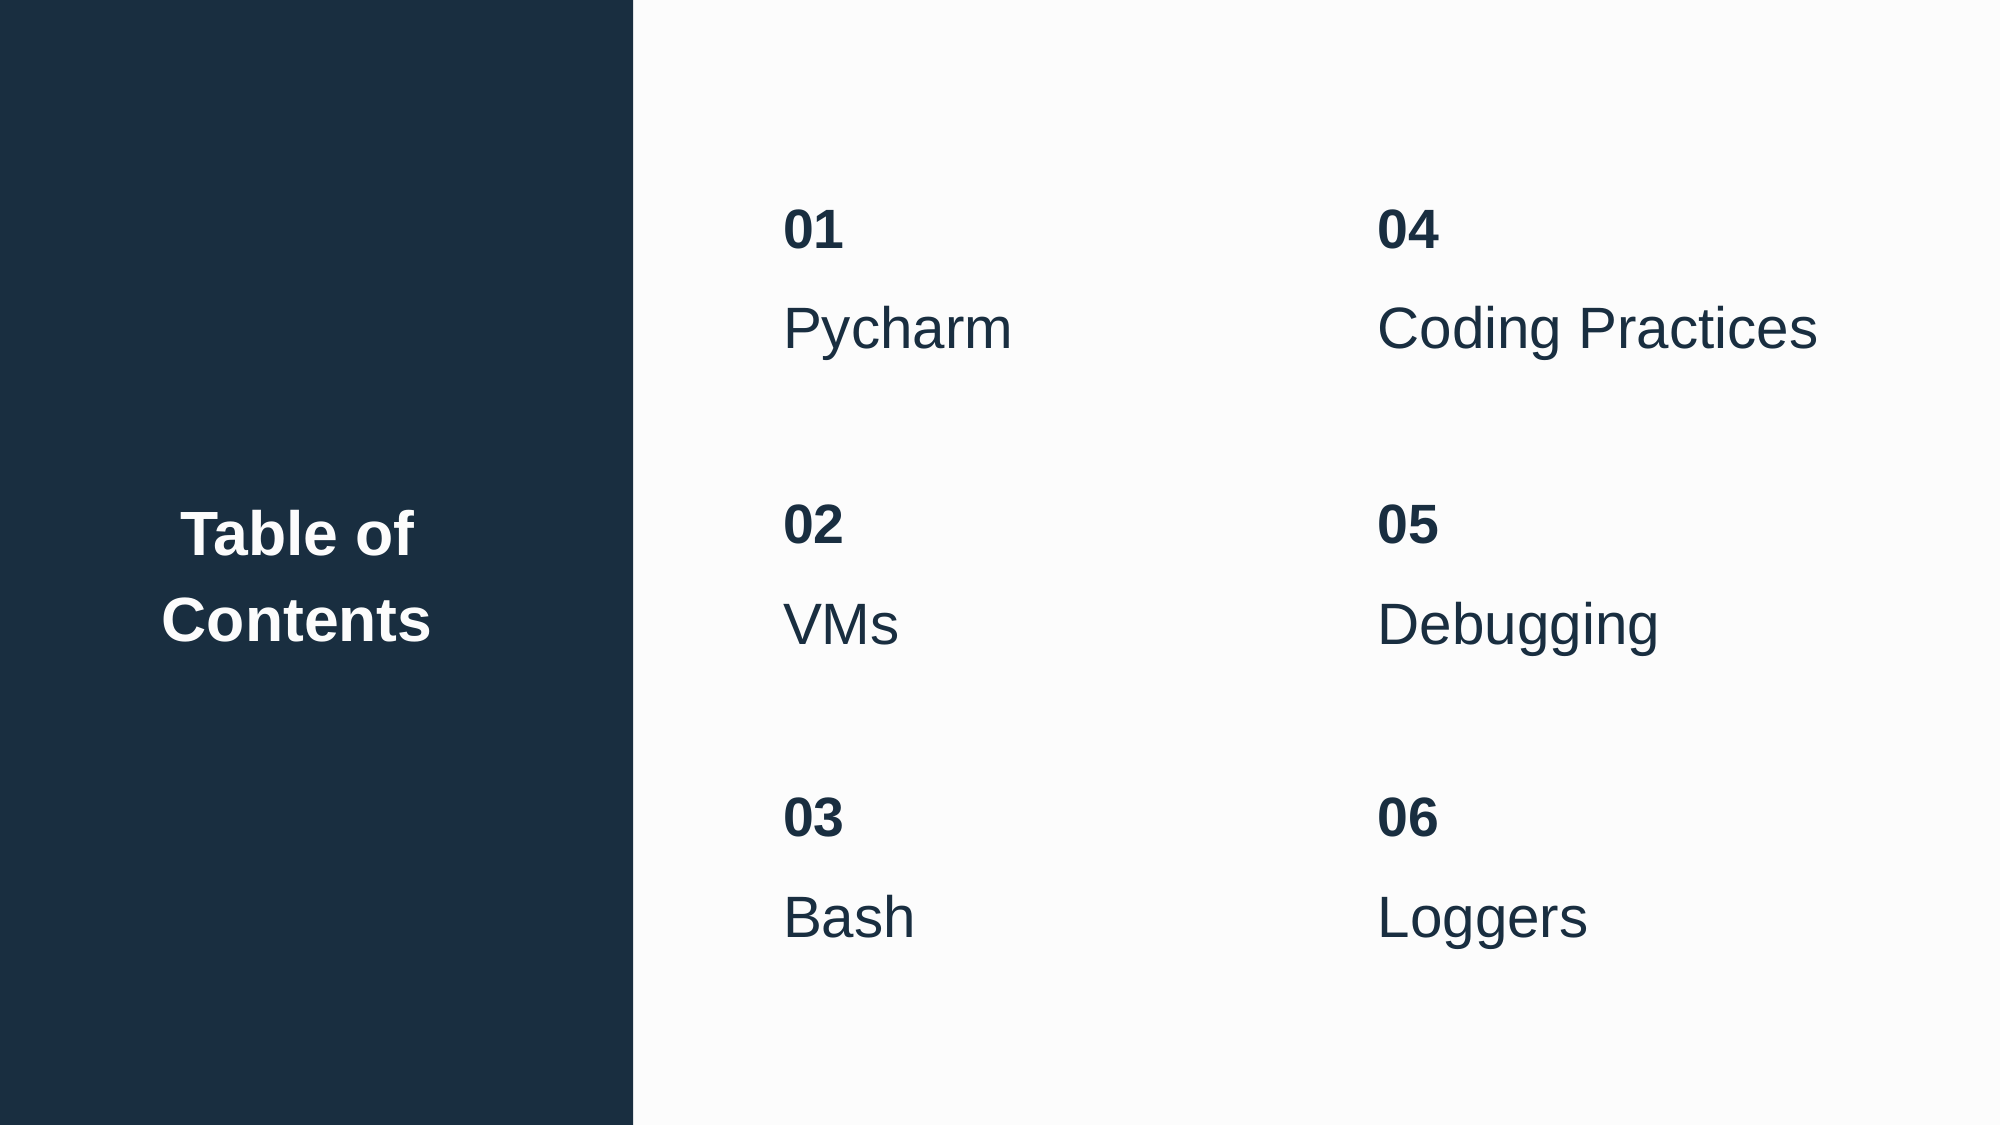

01
04
Pycharm

Coding Practices
# Table of Contents
02
05
VMs

Debugging
03
06
Bash

Loggers